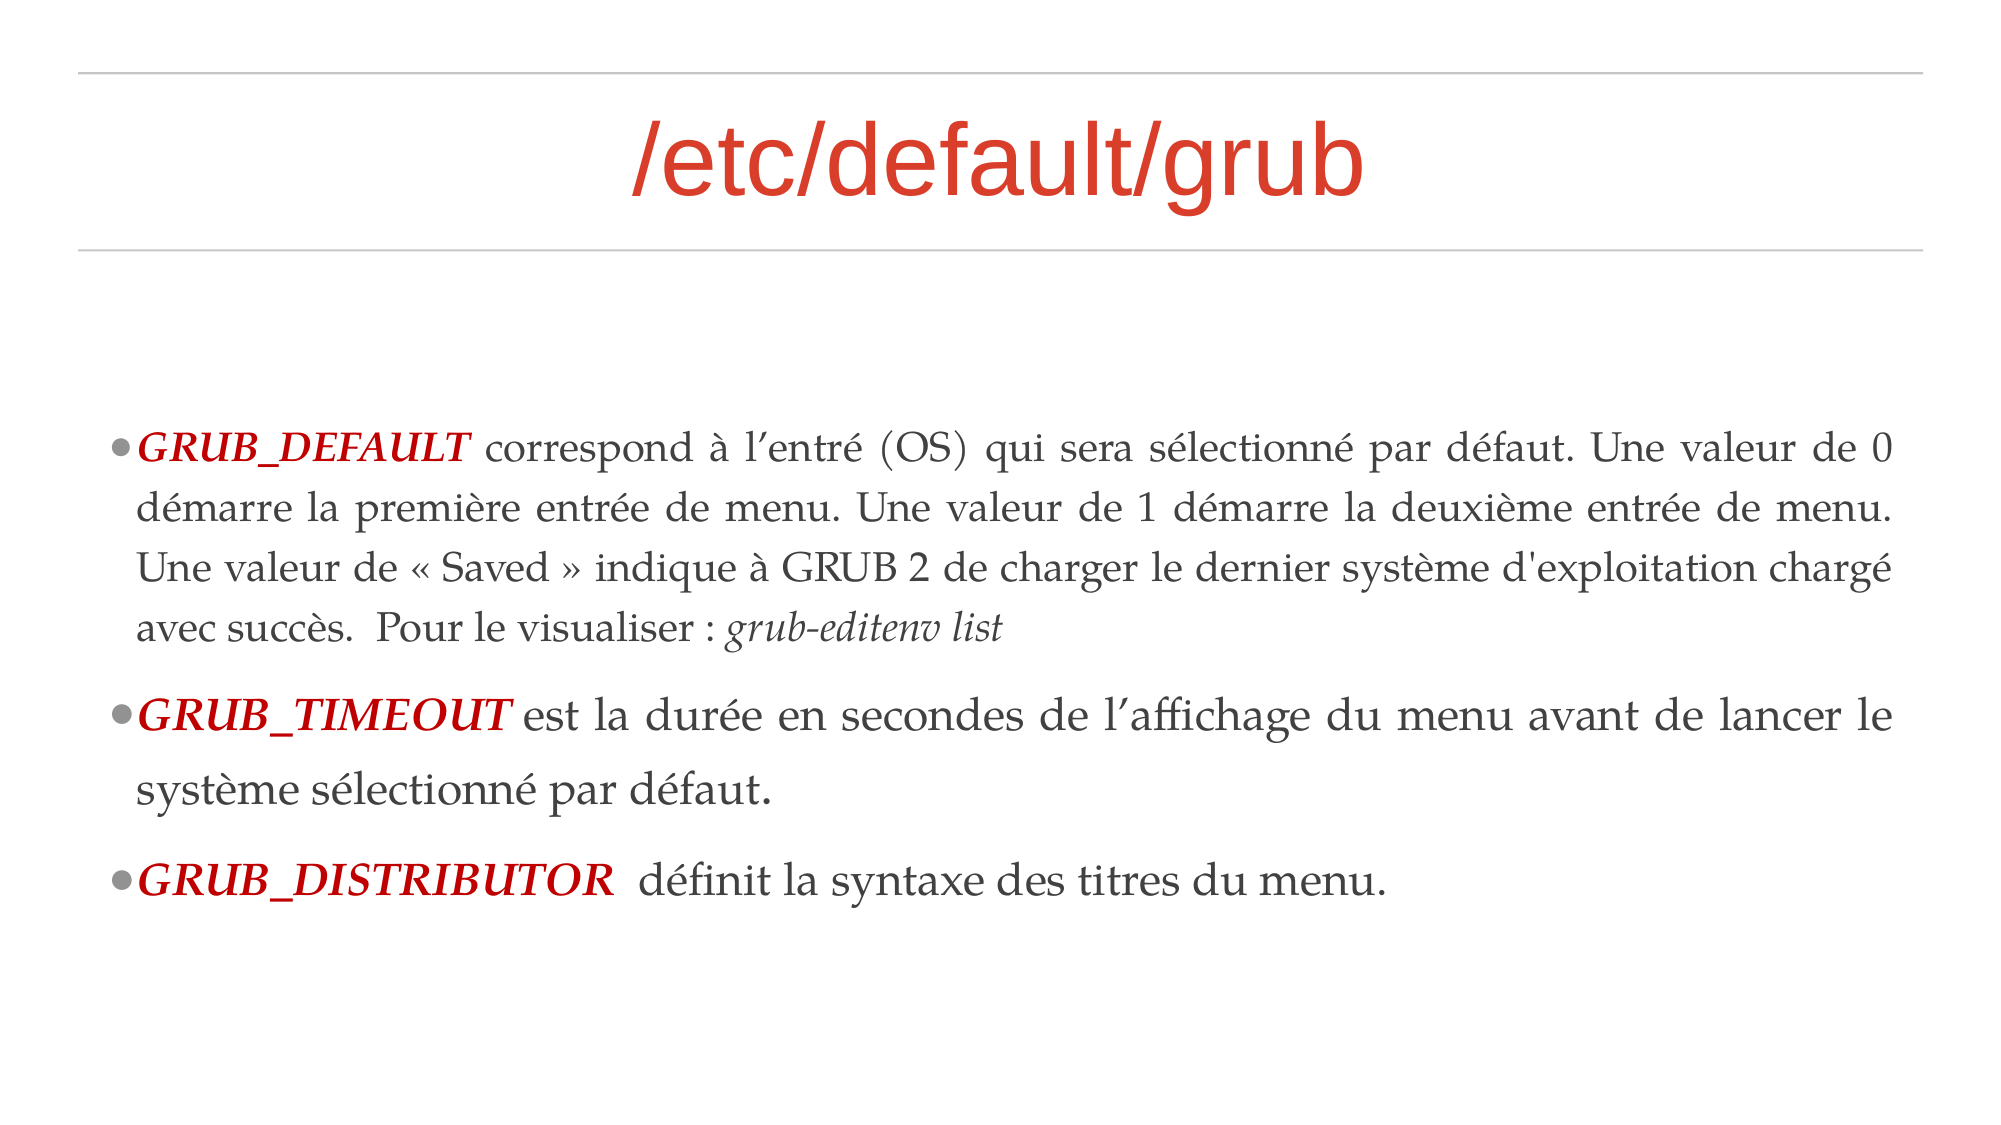

# /etc/default/grub

GRUB_DEFAULT correspond à l’entré (OS) qui sera sélectionné par défaut. Une valeur de 0 démarre la première entrée de menu. Une valeur de 1 démarre la deuxième entrée de menu. Une valeur de « Saved » indique à GRUB 2 de charger le dernier système d'exploitation chargé avec succès.  Pour le visualiser : grub-editenv list
GRUB_TIMEOUT est la durée en secondes de l’affichage du menu avant de lancer le système sélectionné par défaut.
GRUB_DISTRIBUTOR  définit la syntaxe des titres du menu.